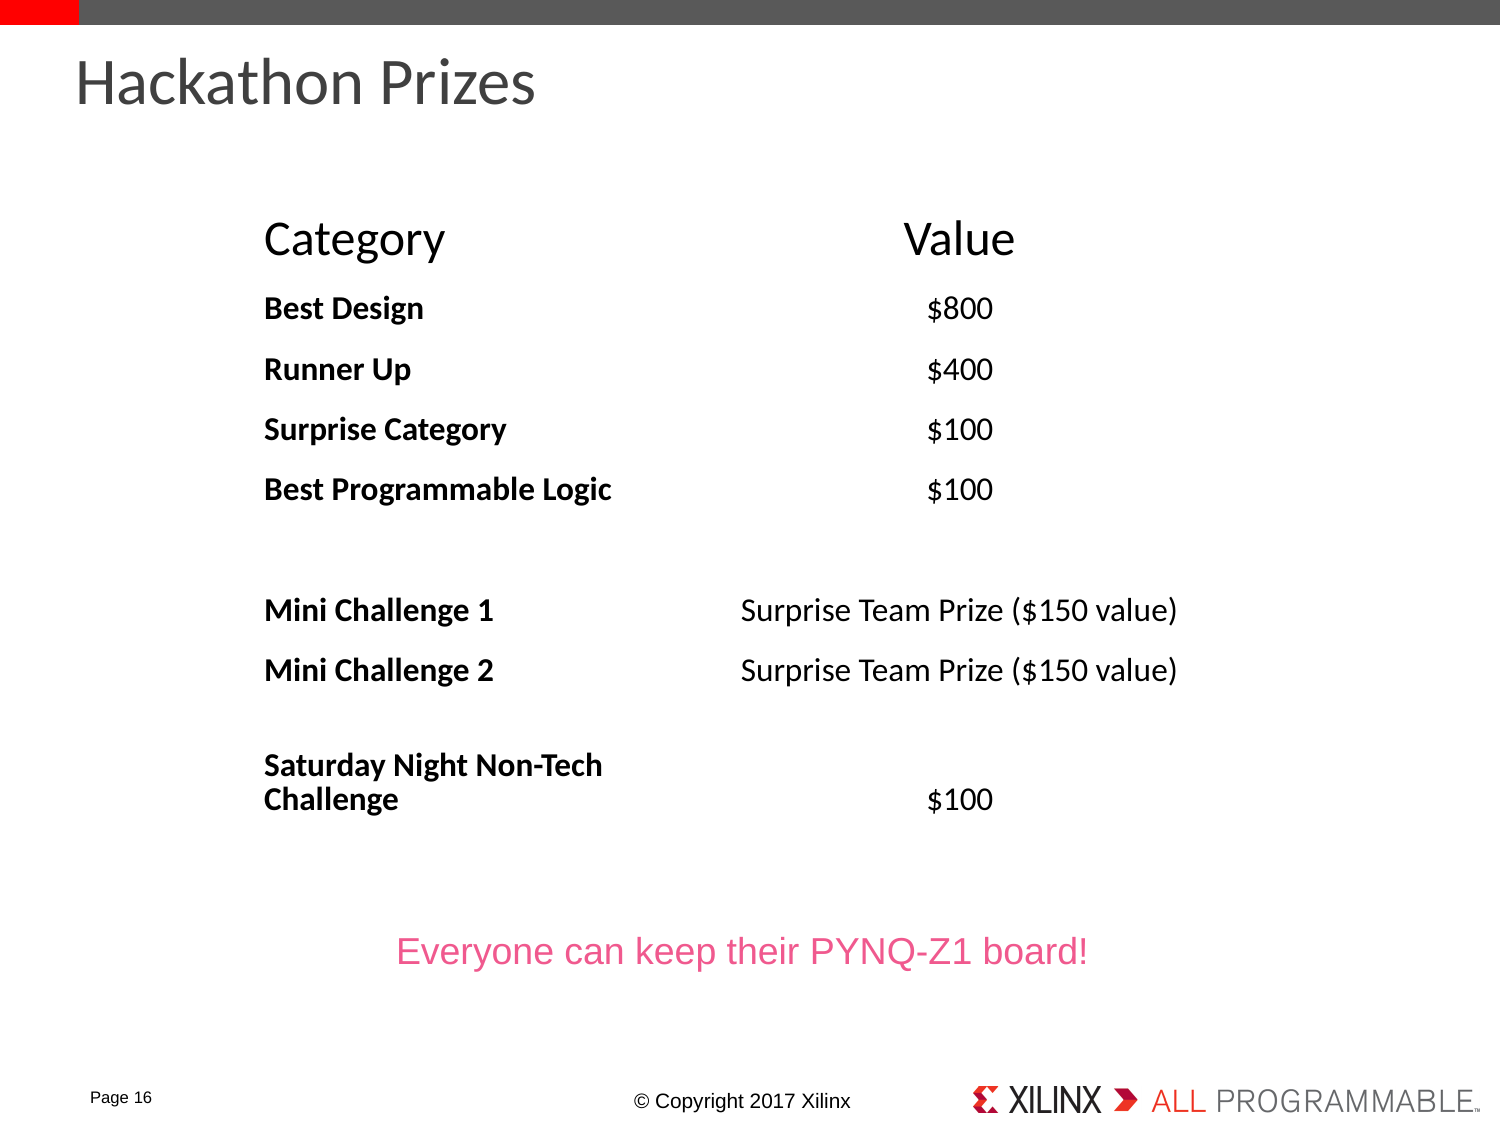

# Hackathon Prizes
| Category | Value |
| --- | --- |
| Best Design | $800 |
| Runner Up | $400 |
| Surprise Category | $100 |
| Best Programmable Logic | $100 |
|  |  |
| Mini Challenge 1 | Surprise Team Prize ($150 value) |
| Mini Challenge 2 | Surprise Team Prize ($150 value) |
|  |  |
| Saturday Night Non-Tech Challenge | $100 |
Everyone can keep their PYNQ-Z1 board!
Page 16